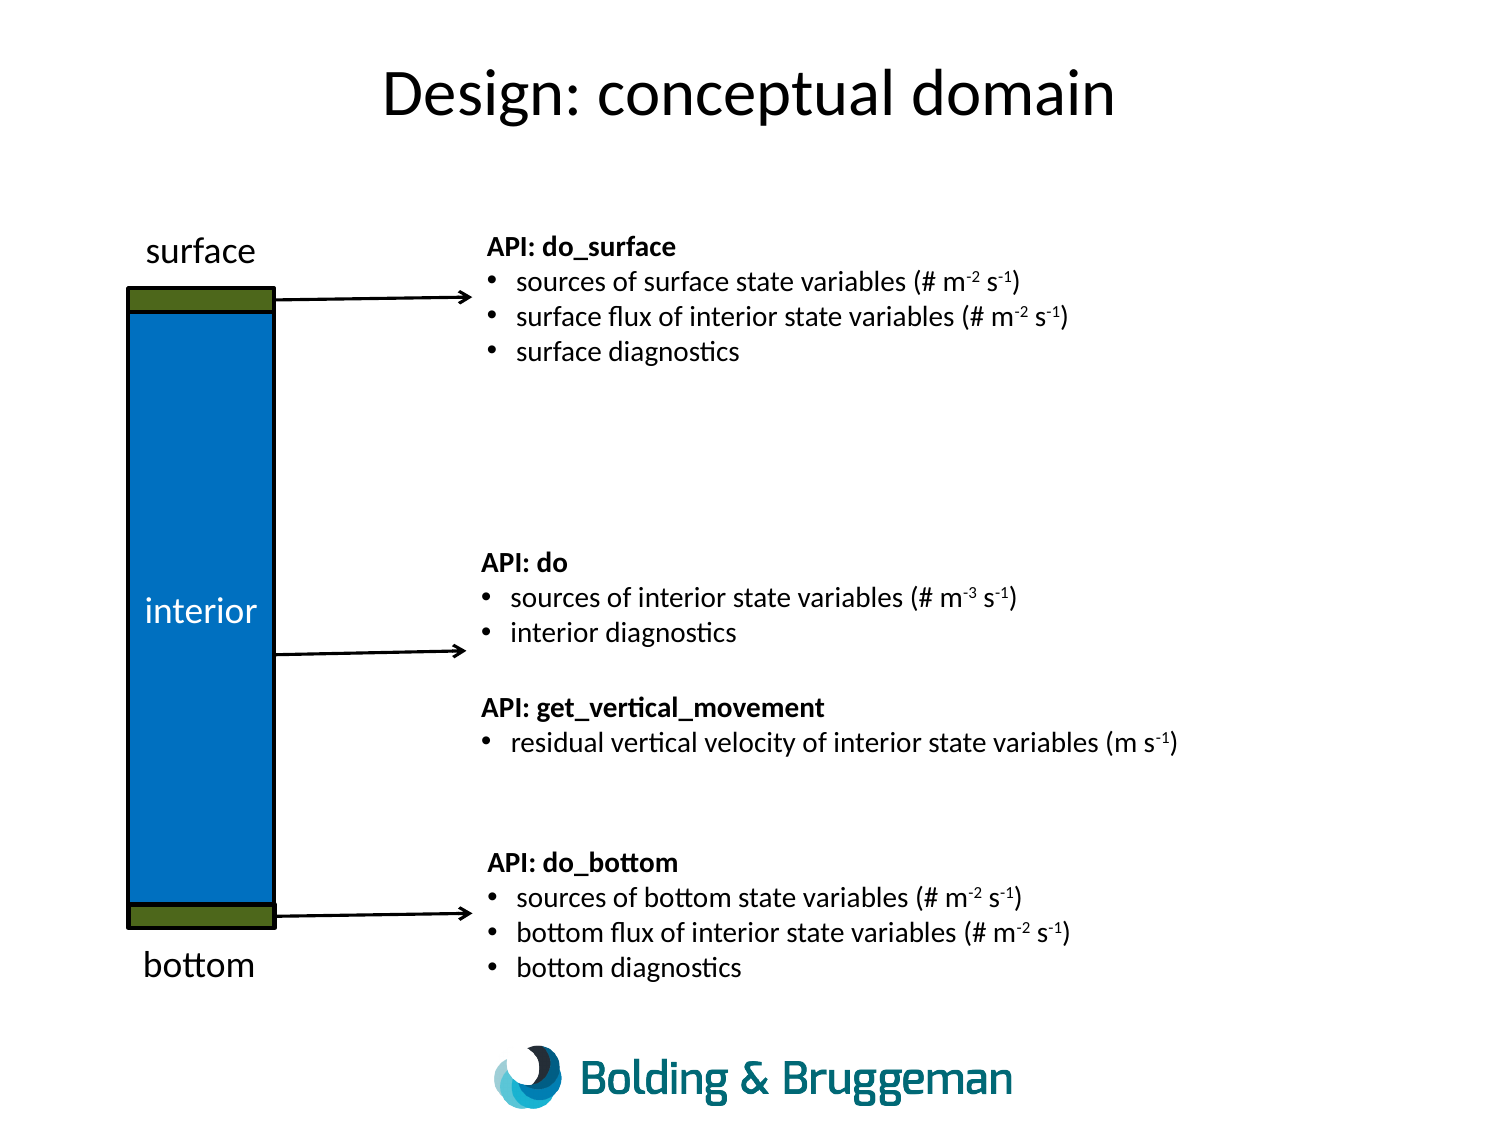

# Design: conceptual domain
surface
API: do_surface
sources of surface state variables (# m-2 s-1)
surface flux of interior state variables (# m-2 s-1)
surface diagnostics

interior
API: do
sources of interior state variables (# m-3 s-1)
interior diagnostics

API: get_vertical_movement
residual vertical velocity of interior state variables (m s-1)
API: do_bottom
sources of bottom state variables (# m-2 s-1)
bottom flux of interior state variables (# m-2 s-1)
bottom diagnostics

bottom